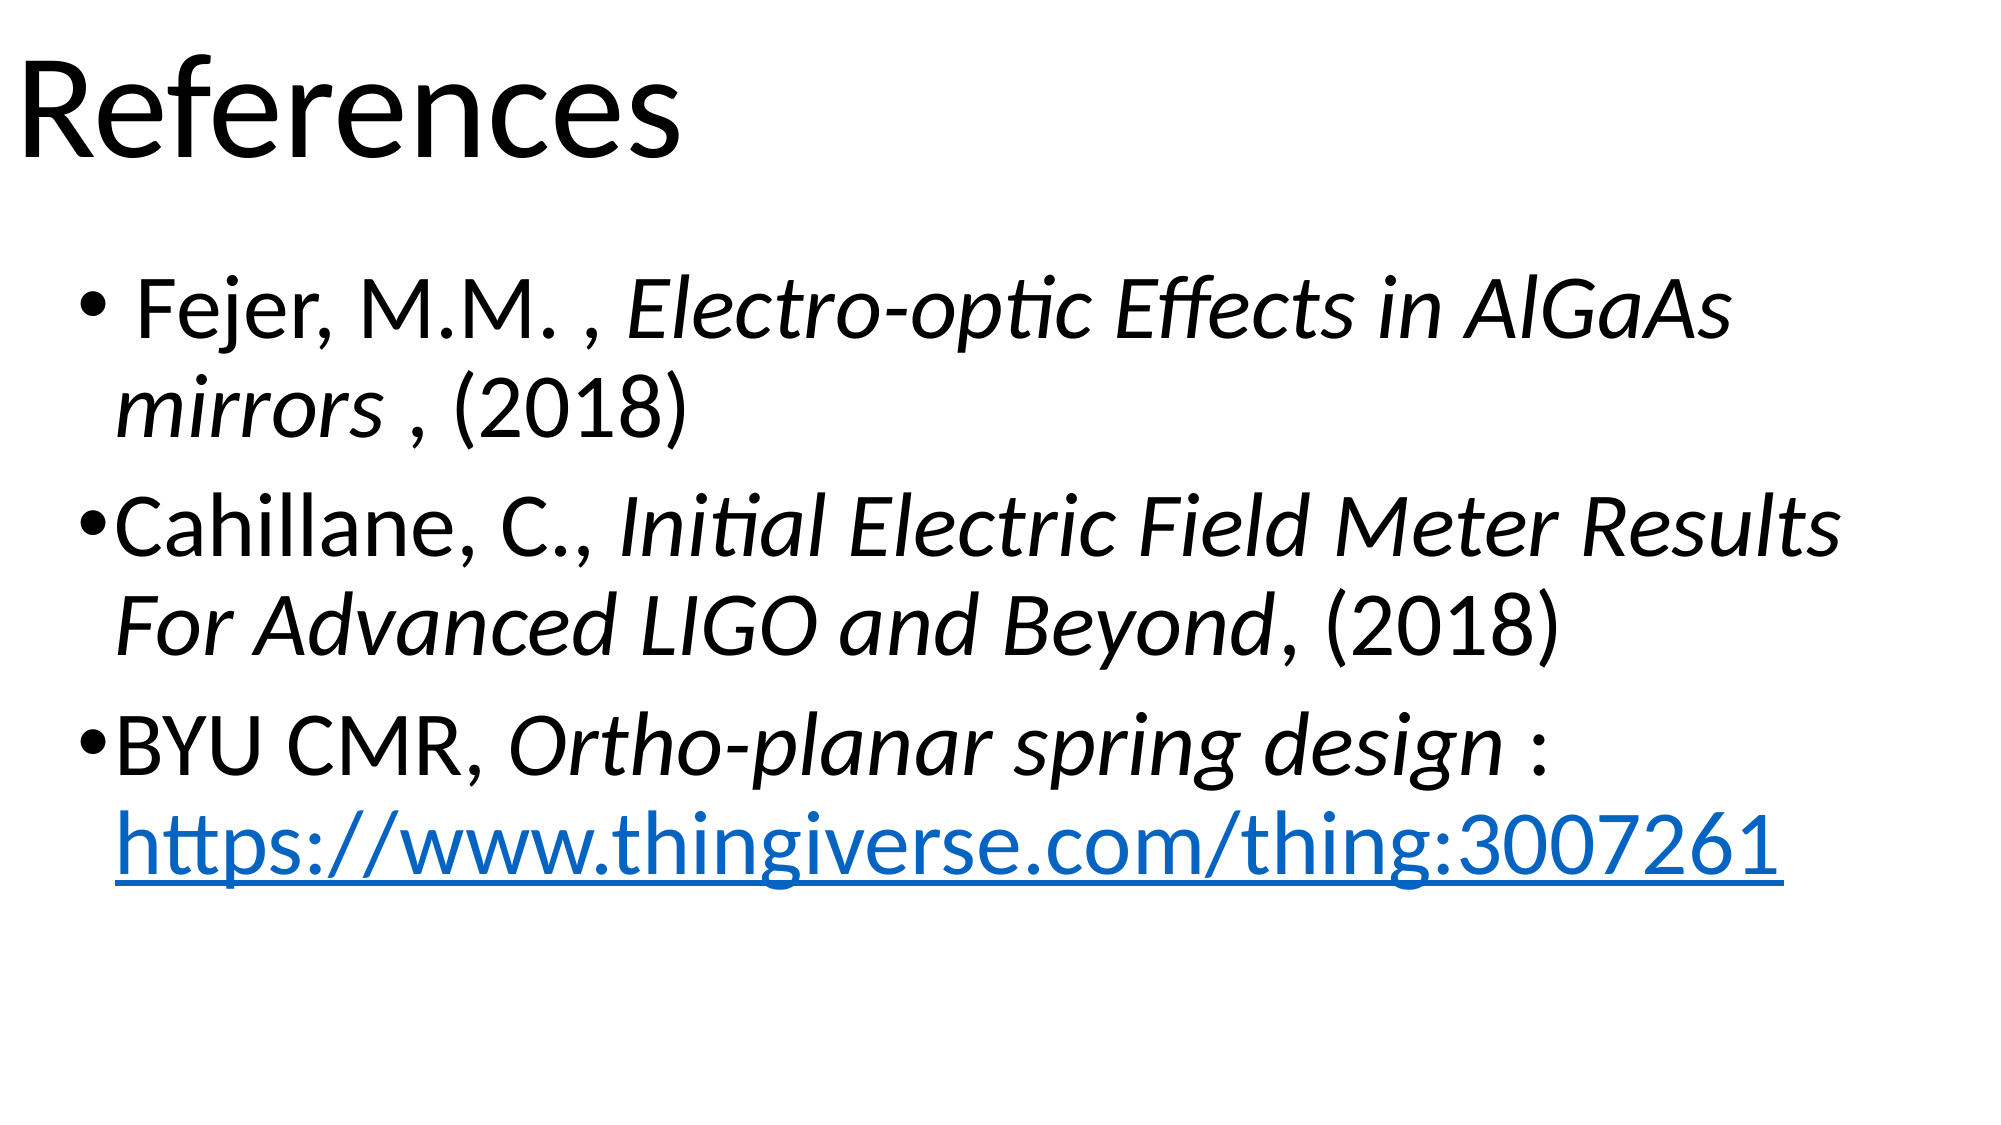

# References
 Fejer, M.M. , Electro-optic Effects in AlGaAs mirrors , (2018)
Cahillane, C., Initial Electric Field Meter Results For Advanced LIGO and Beyond, (2018)
BYU CMR, Ortho-planar spring design : https://www.thingiverse.com/thing:3007261